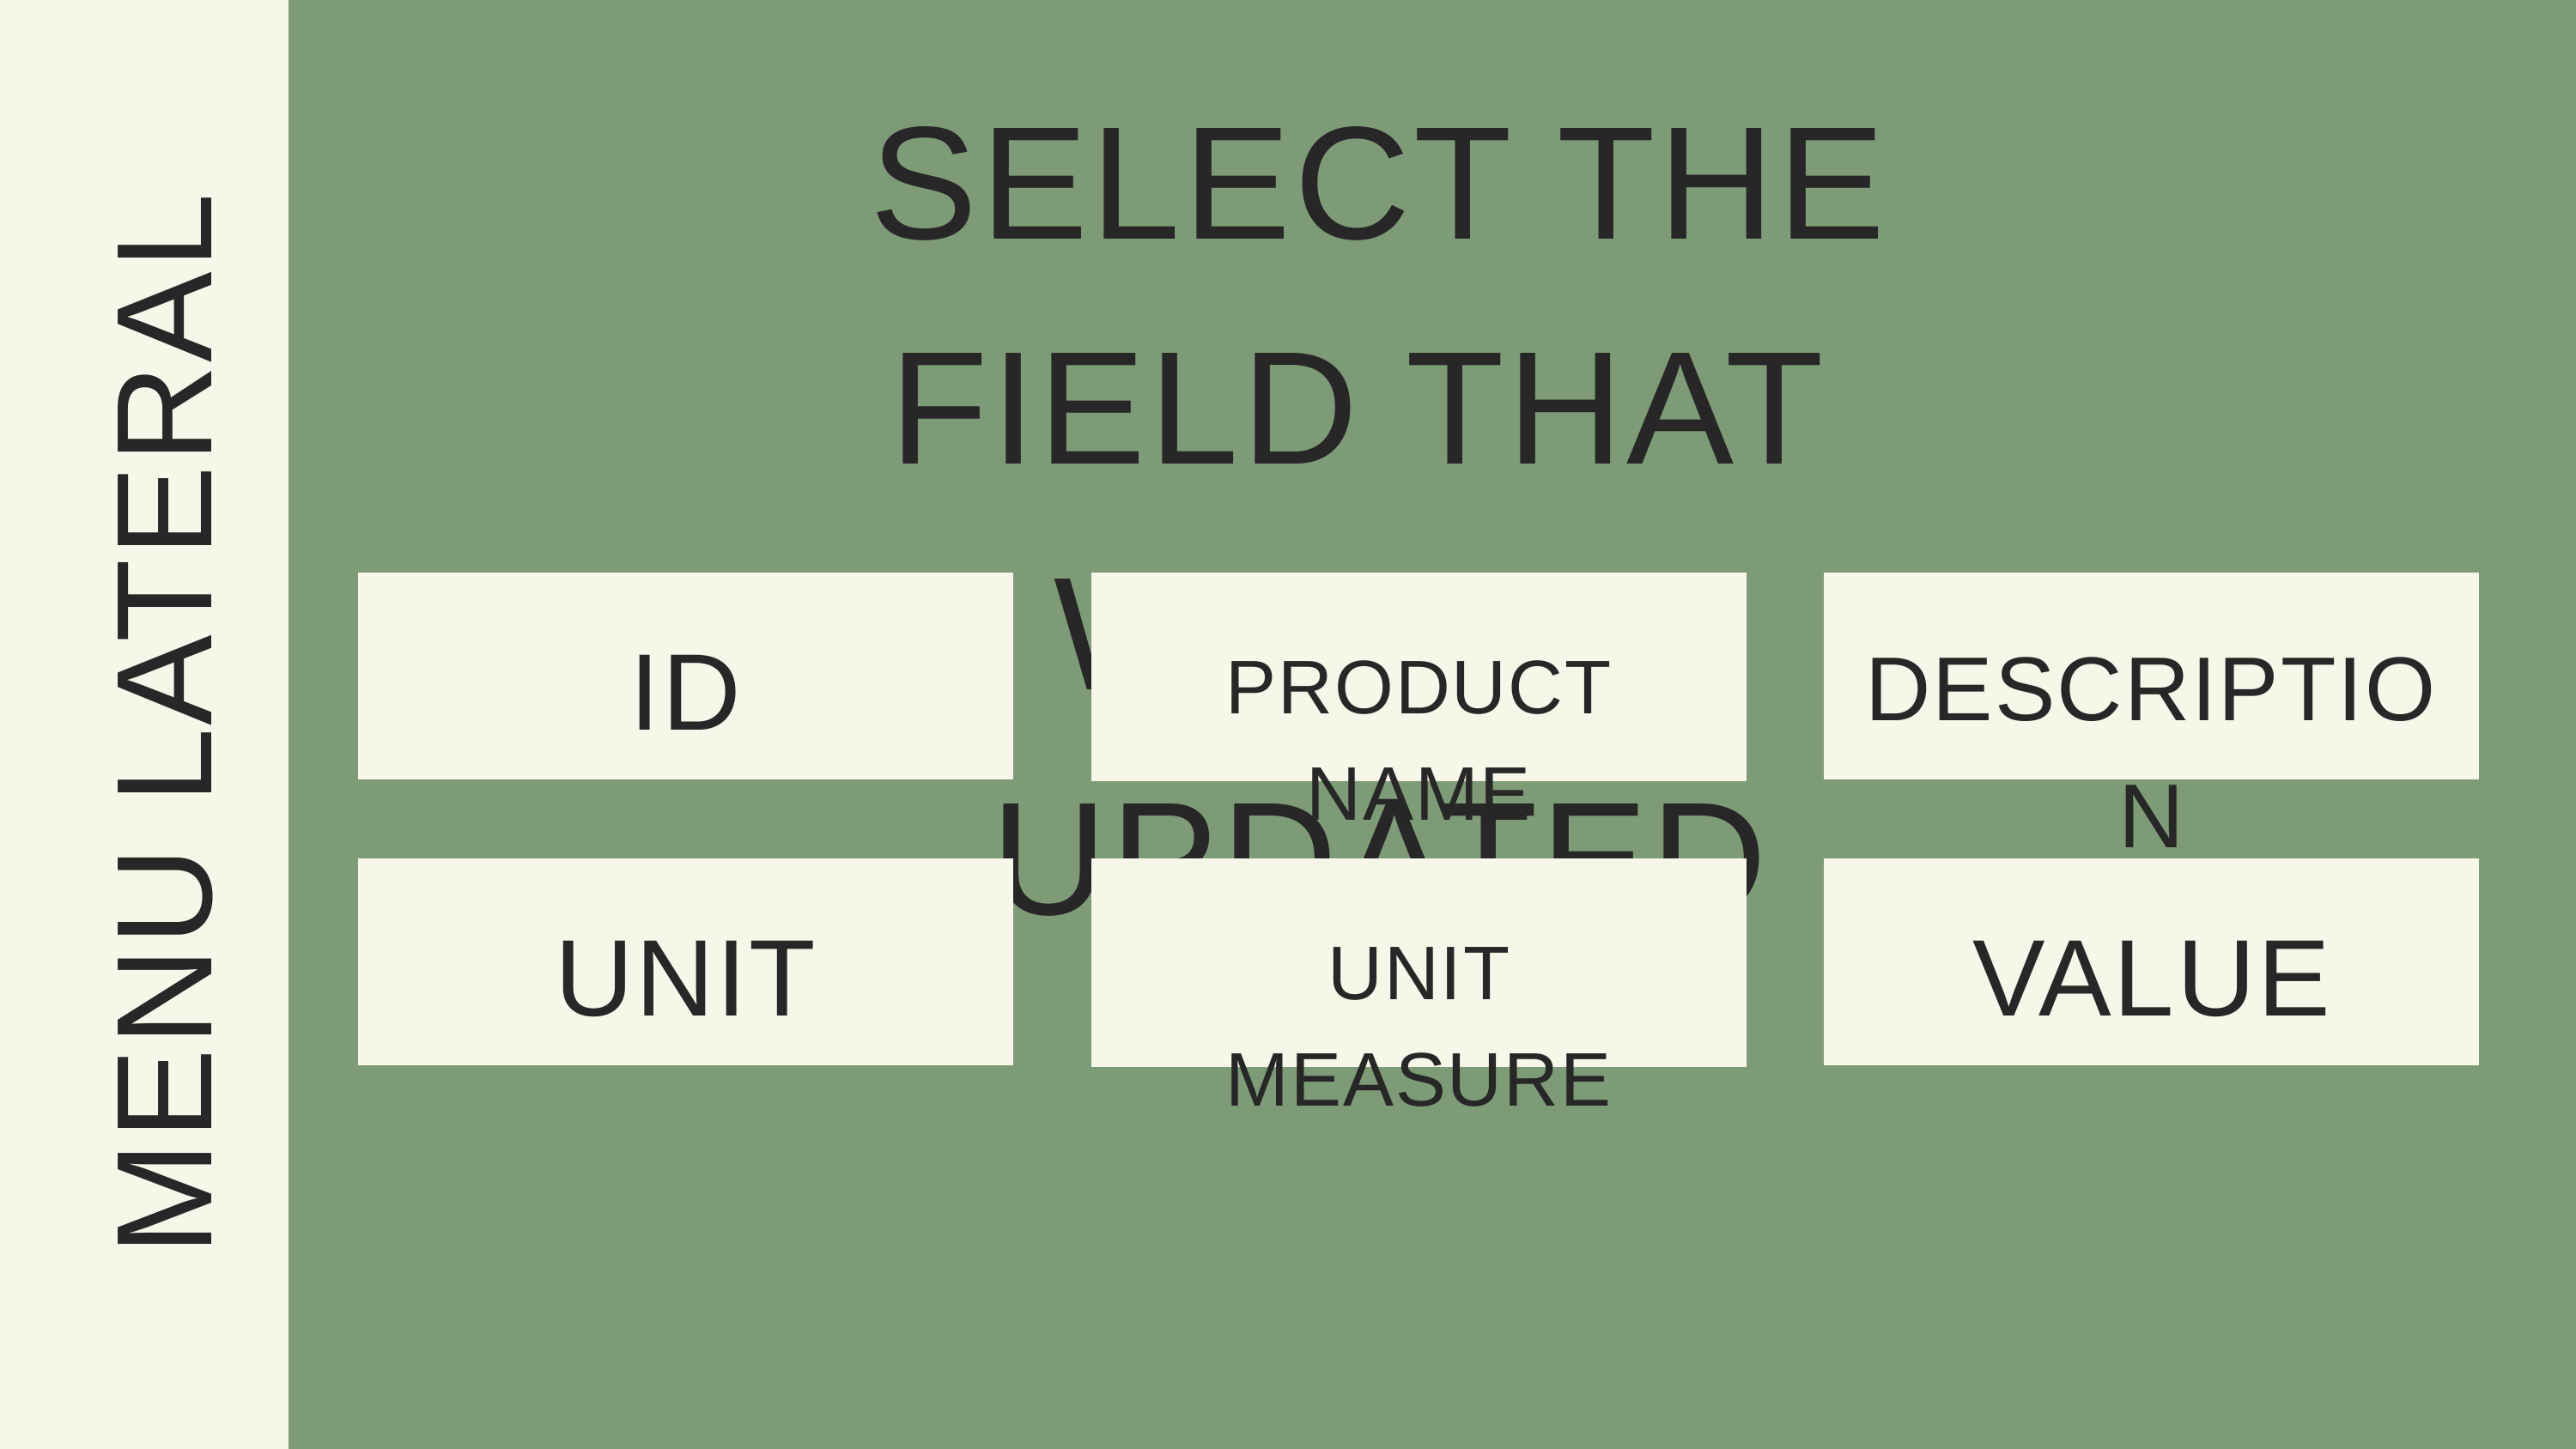

MENU LATERAL

MENU LATERAL
SELECT THE FIELD THAT
WILL BE UPDATED

ID

PRODUCT NAME

DESCRIPTION

UNIT

UNIT MEASURE

VALUE